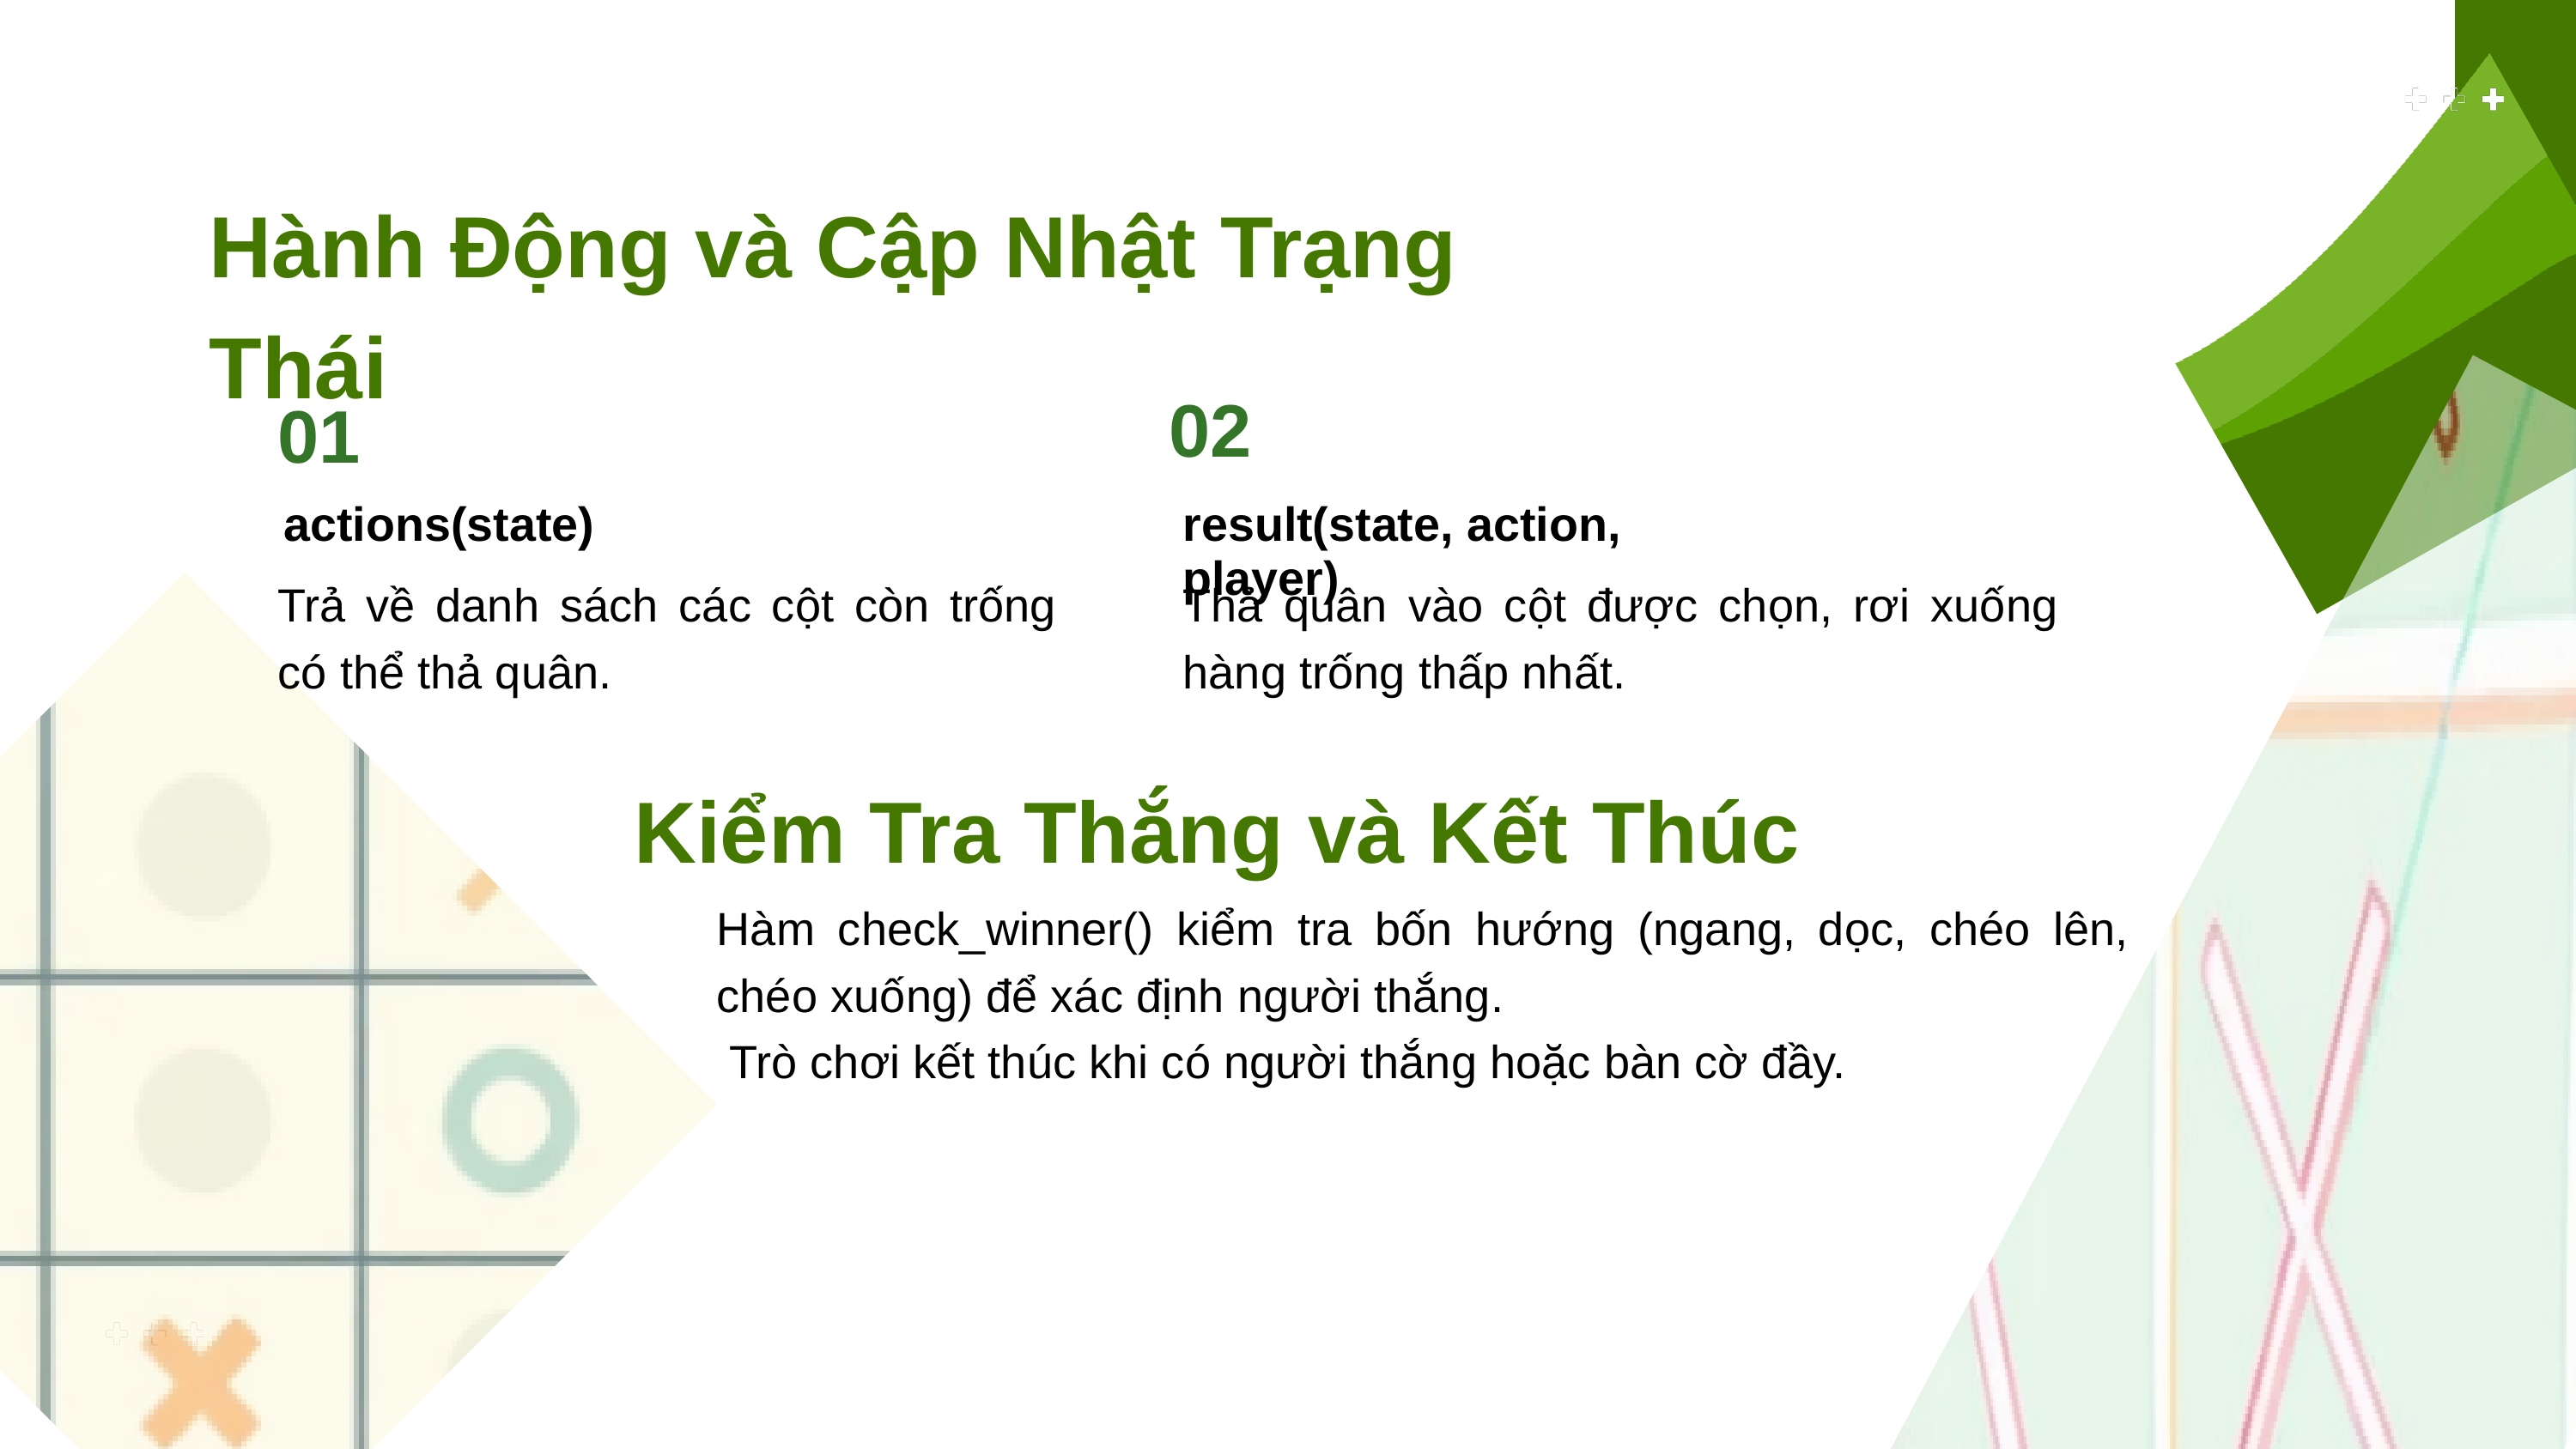

Hành Động và Cập Nhật Trạng Thái
02
01
actions(state)
result(state, action, player)
Trả về danh sách các cột còn trống có thể thả quân.
Thả quân vào cột được chọn, rơi xuống hàng trống thấp nhất.

Kiểm Tra Thắng và Kết Thúc

Hàm check_winner() kiểm tra bốn hướng (ngang, dọc, chéo lên, chéo xuống) để xác định người thắng.
 Trò chơi kết thúc khi có người thắng hoặc bàn cờ đầy.